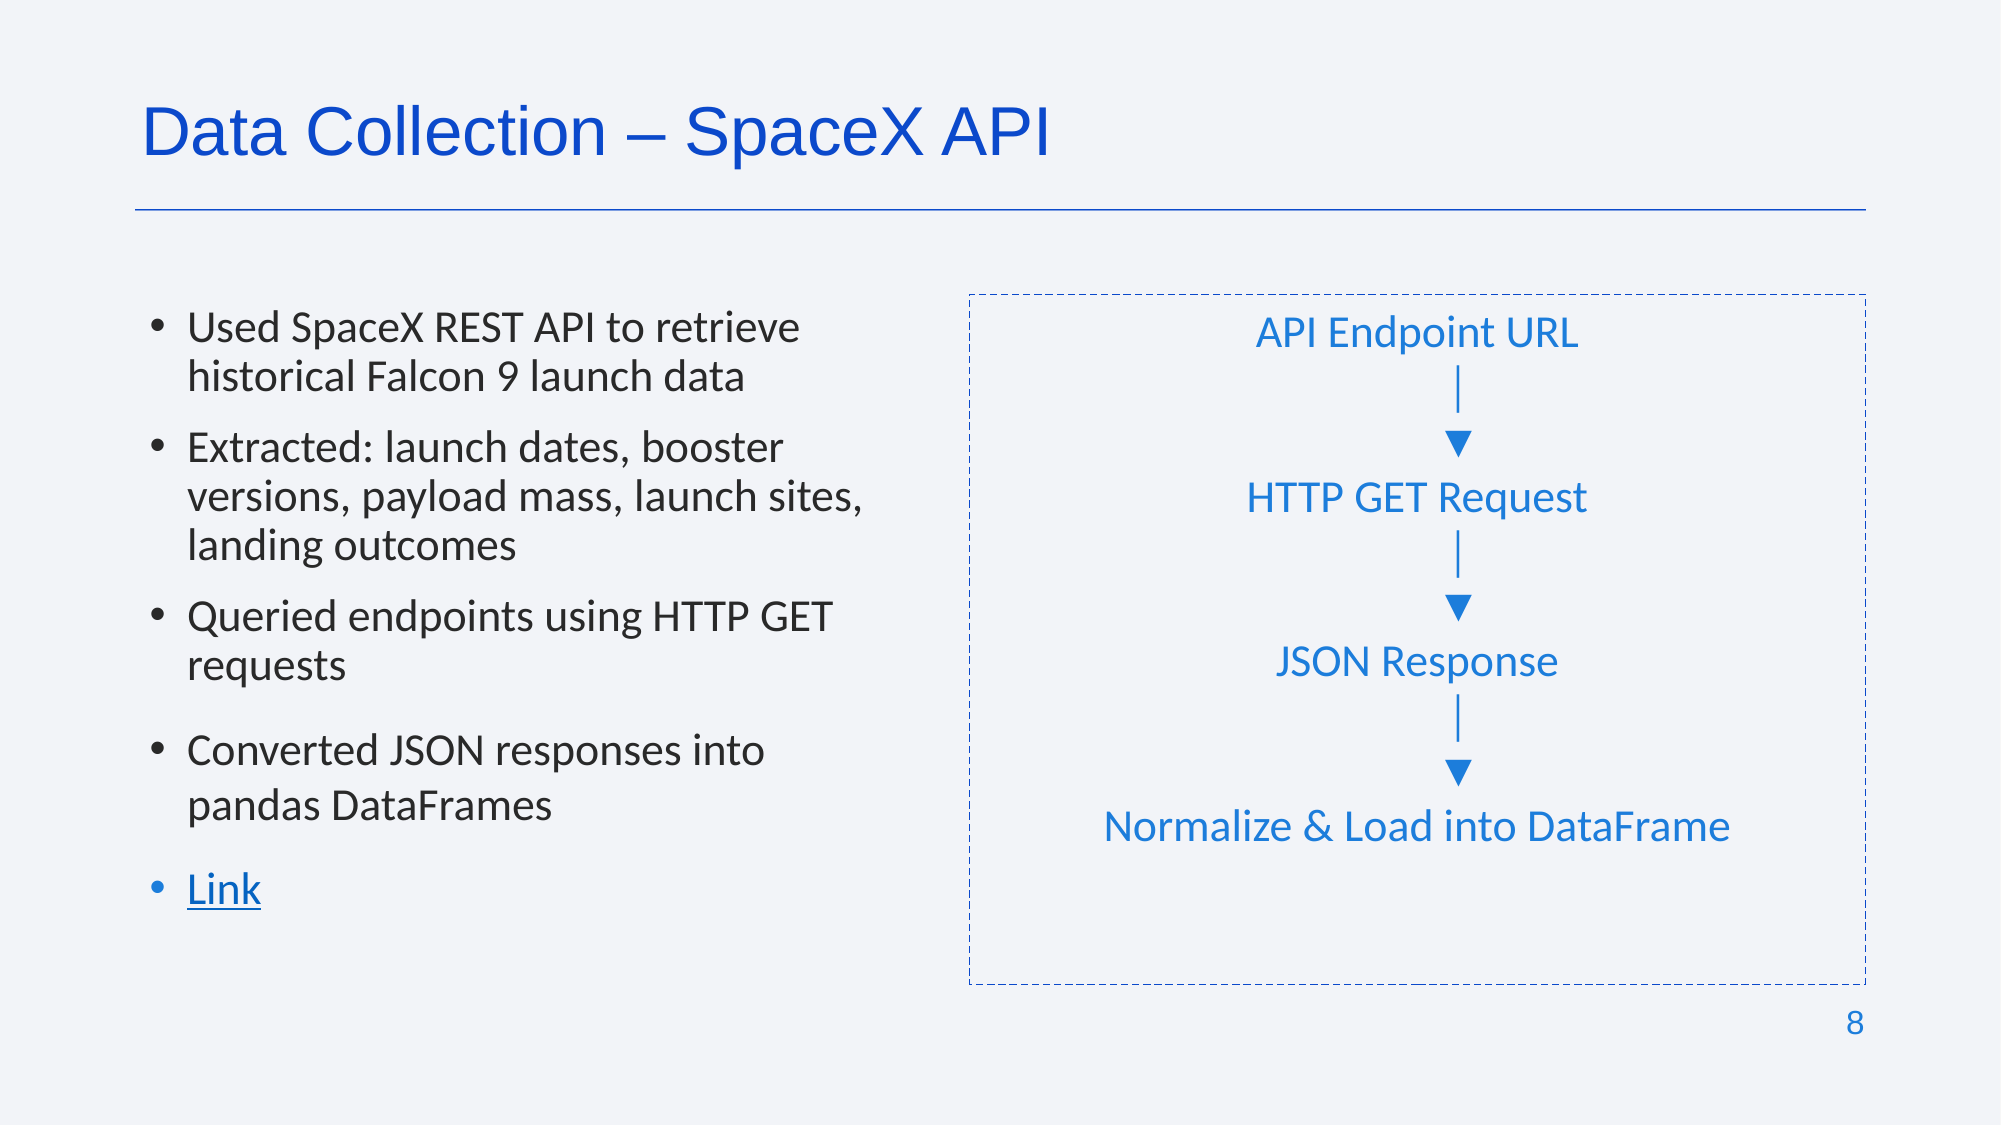

Data Collection – SpaceX API
API Endpoint URL
        │
        ▼
HTTP GET Request
        │
        ▼
JSON Response
        │
        ▼
Normalize & Load into DataFrame

Used SpaceX REST API to retrieve historical Falcon 9 launch data
Extracted: launch dates, booster versions, payload mass, launch sites, landing outcomes
Queried endpoints using HTTP GET requests
Converted JSON responses into pandas DataFrames
Link

8